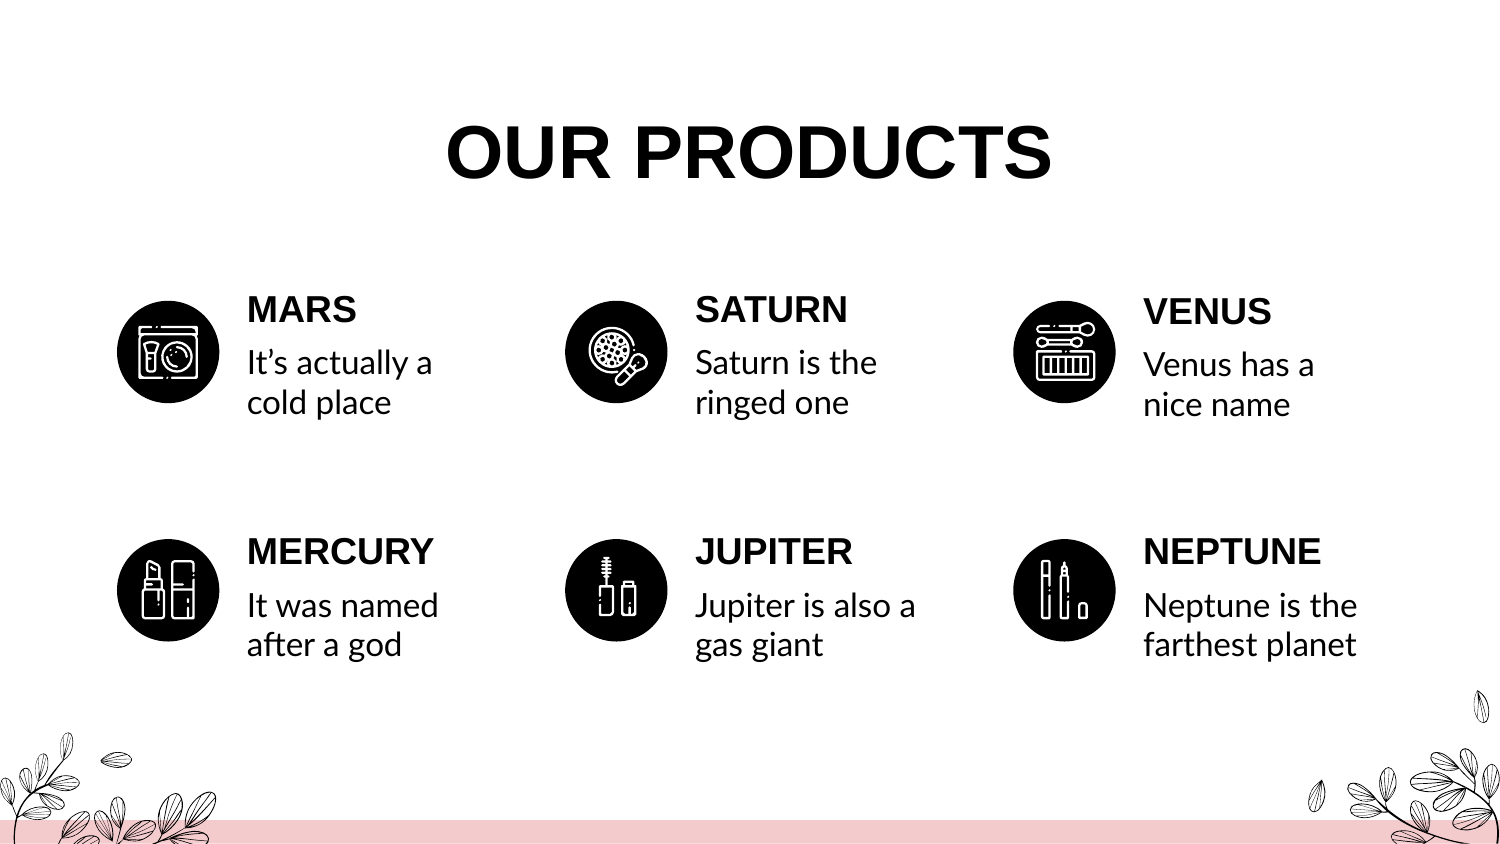

# OUR PRODUCTS
MARS
SATURN
VENUS

It’s actually a cold place
Saturn is the ringed one
Venus has a nice name
MERCURY
JUPITER
NEPTUNE

It was named after a god
Jupiter is also a gas giant
Neptune is the farthest planet